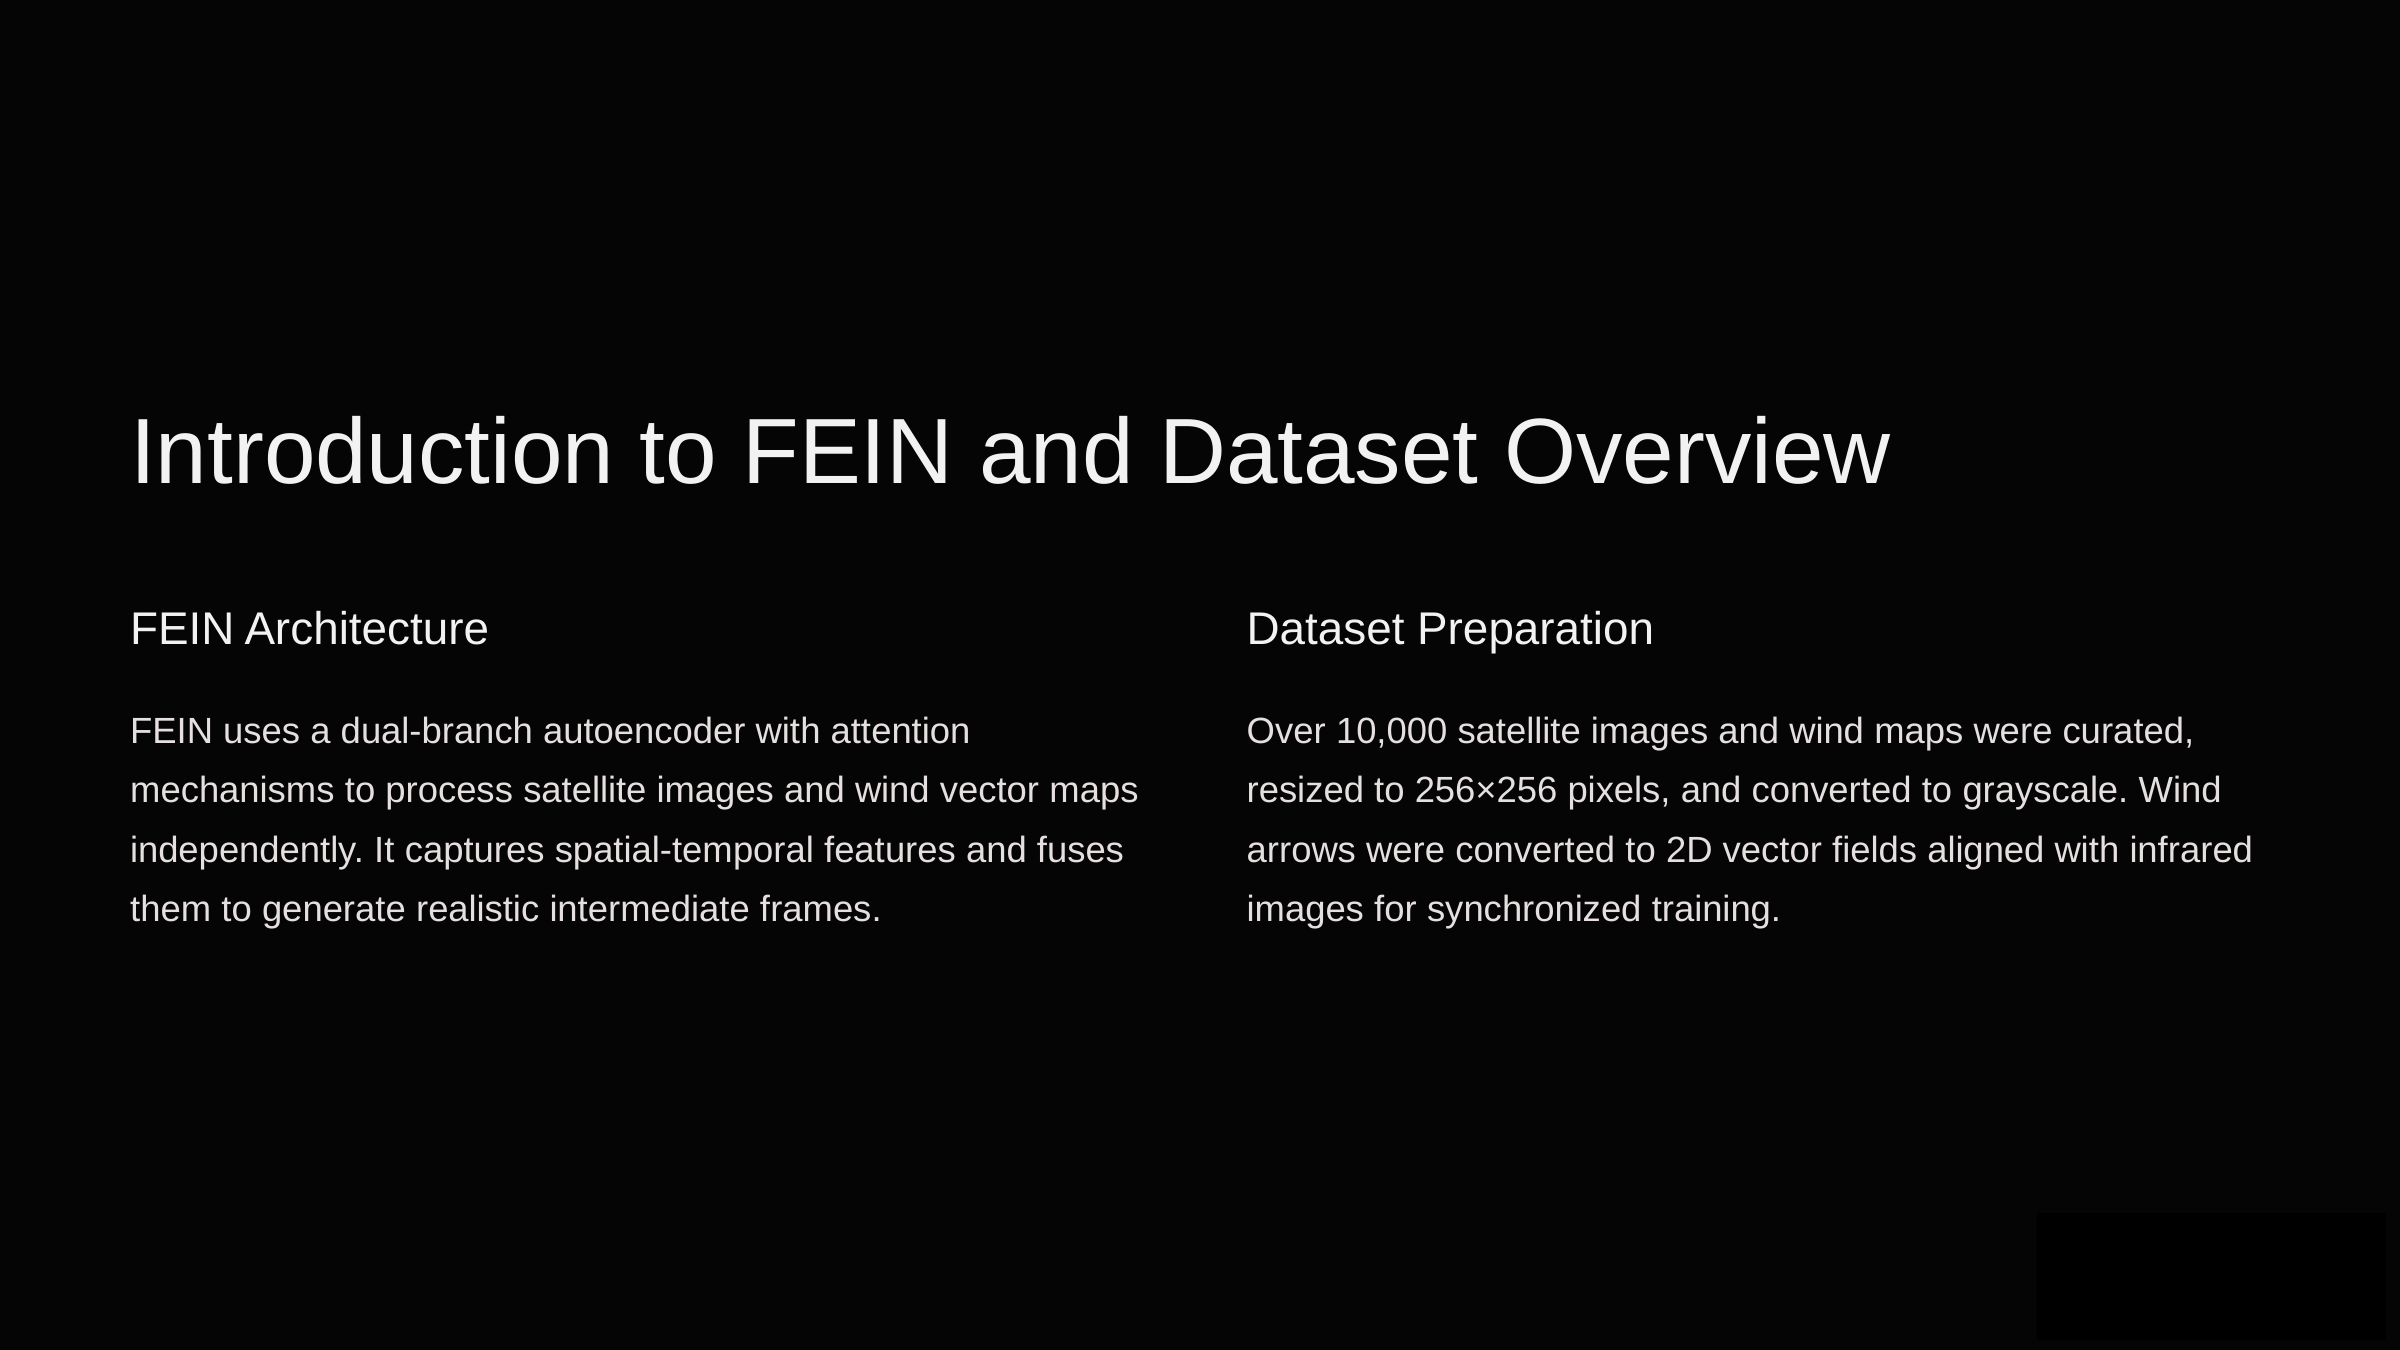

Introduction to FEIN and Dataset Overview
FEIN Architecture
Dataset Preparation
FEIN uses a dual-branch autoencoder with attention mechanisms to process satellite images and wind vector maps independently. It captures spatial-temporal features and fuses them to generate realistic intermediate frames.
Over 10,000 satellite images and wind maps were curated, resized to 256×256 pixels, and converted to grayscale. Wind arrows were converted to 2D vector fields aligned with infrared images for synchronized training.